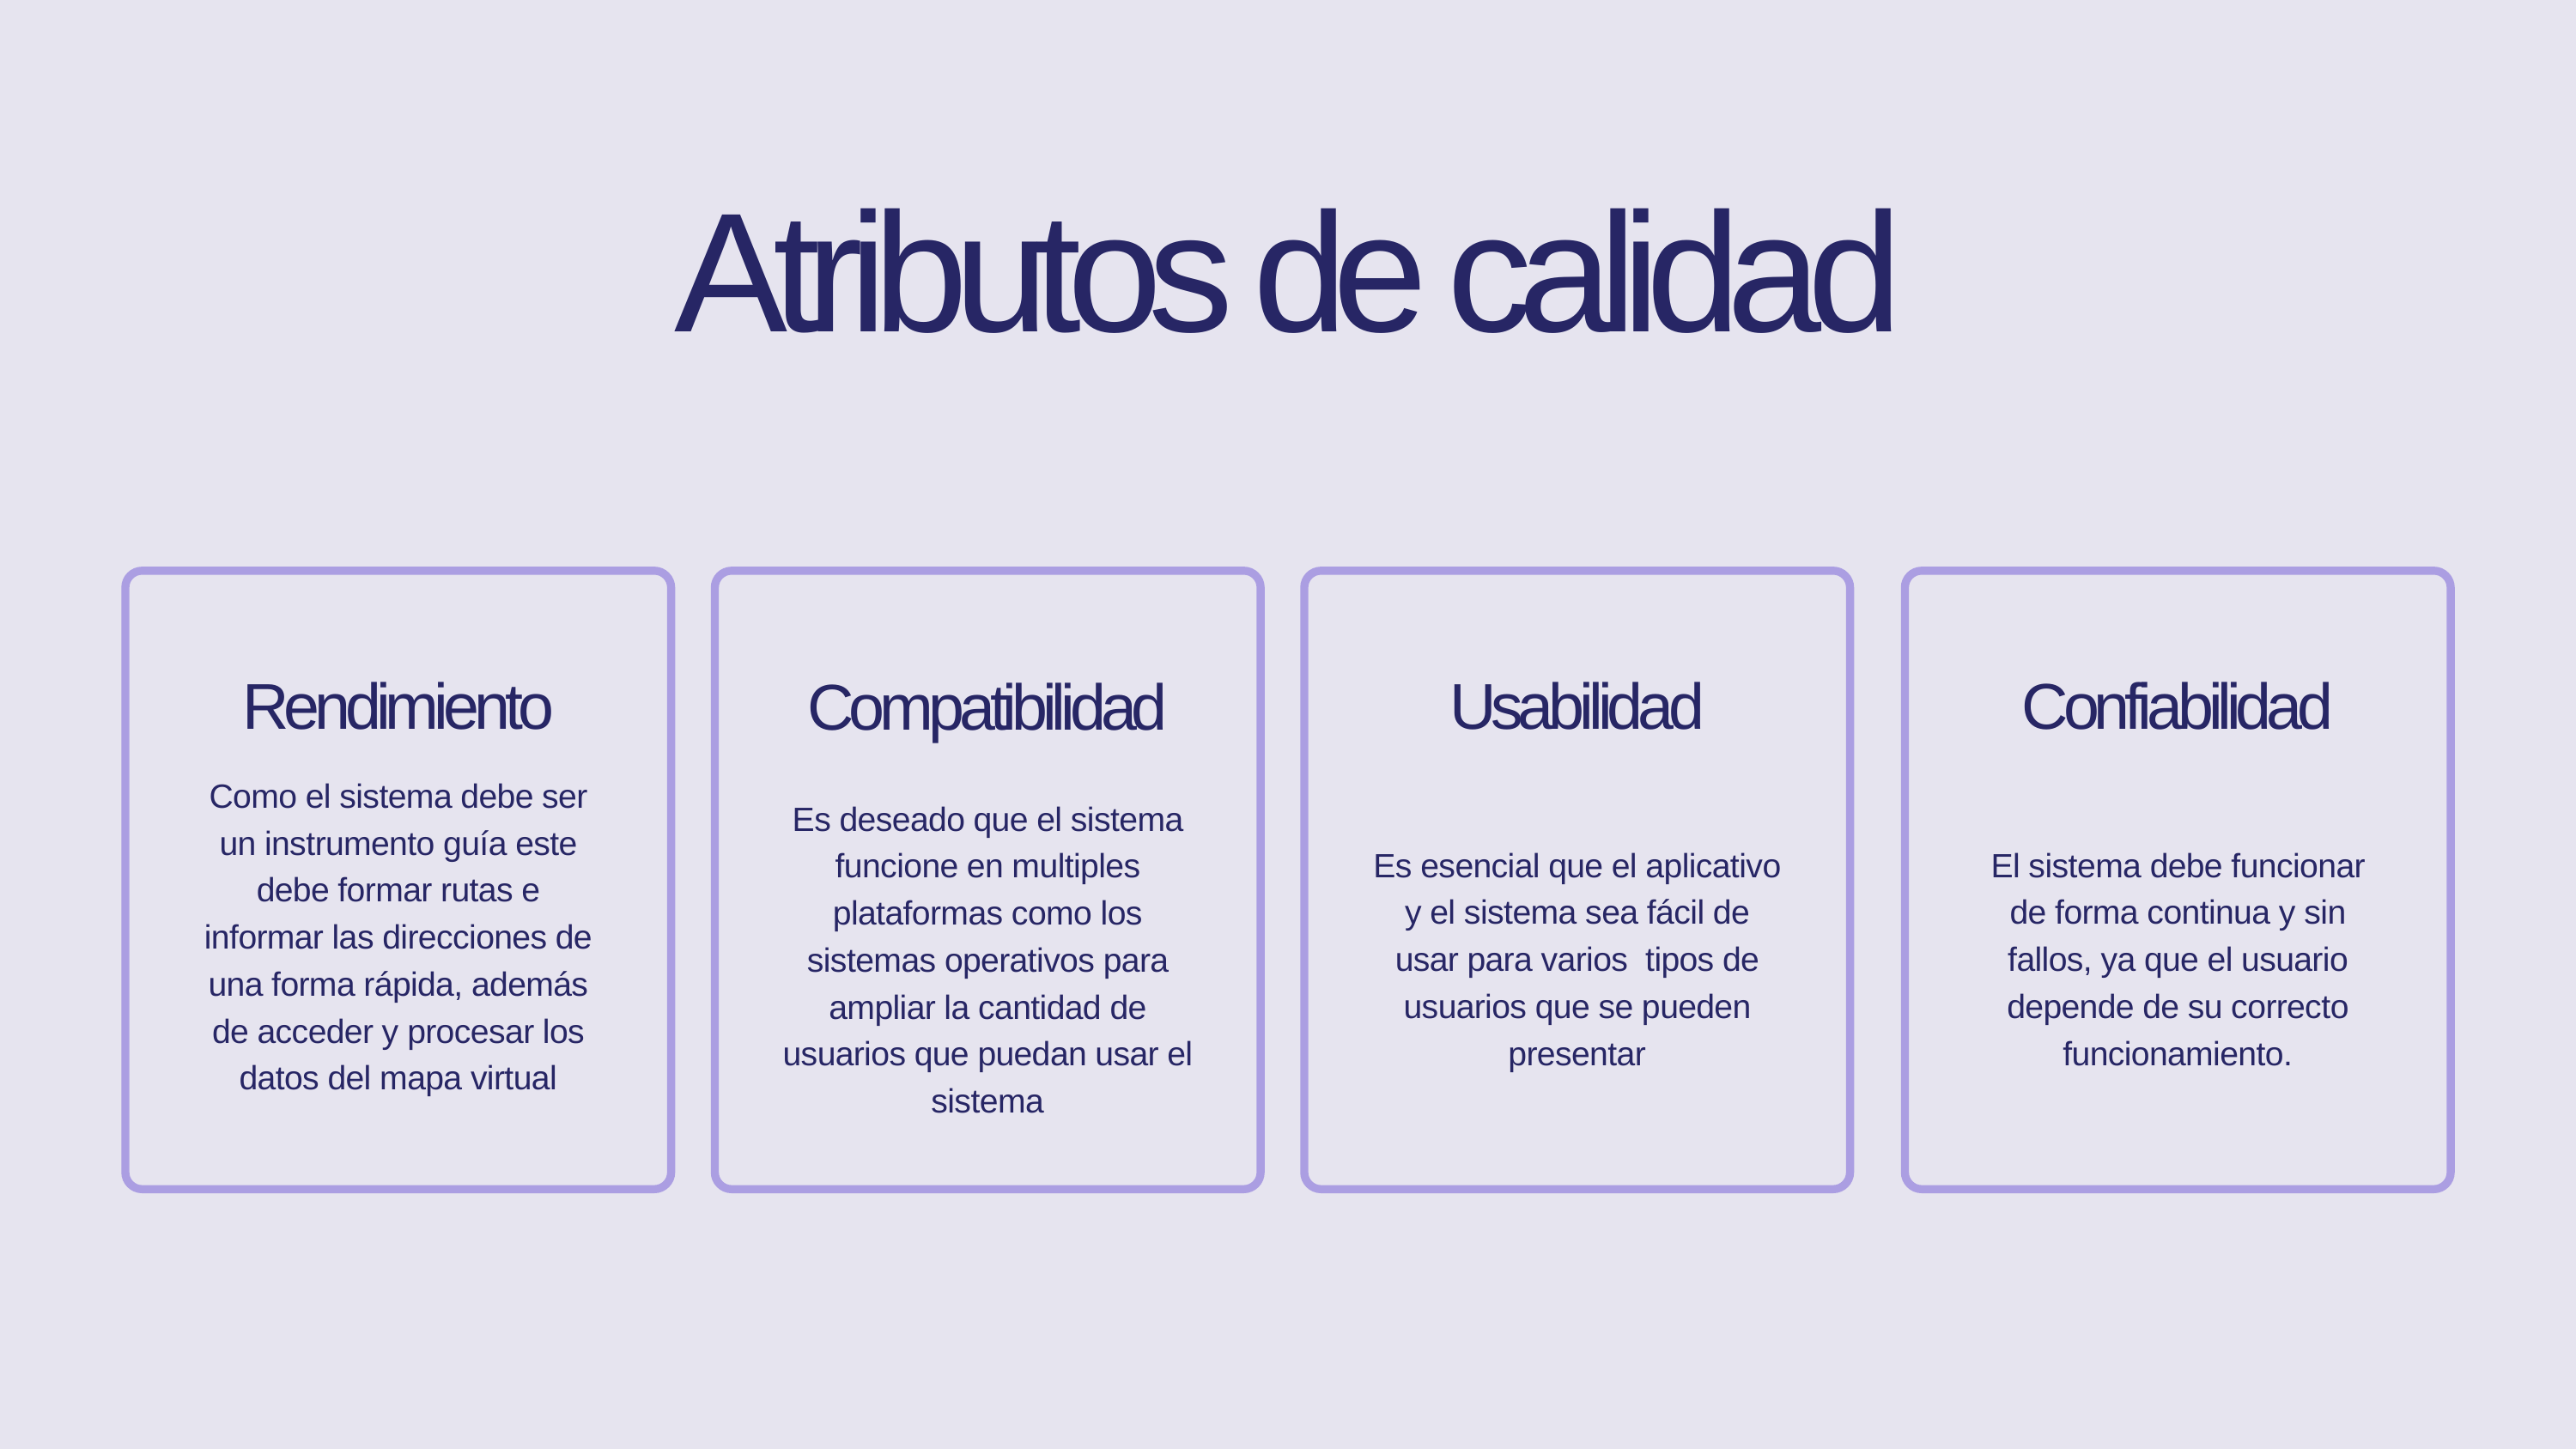

Atributos de calidad

Rendimiento
Usabilidad
Confiabilidad
Compatibilidad
Como el sistema debe ser un instrumento guía este debe formar rutas e informar las direcciones de una forma rápida, además de acceder y procesar los datos del mapa virtual
Es deseado que el sistema funcione en multiples plataformas como los sistemas operativos para ampliar la cantidad de usuarios que puedan usar el sistema
Es esencial que el aplicativo y el sistema sea fácil de usar para varios  tipos de usuarios que se pueden presentar
El sistema debe funcionar de forma continua y sin fallos, ya que el usuario depende de su correcto funcionamiento.